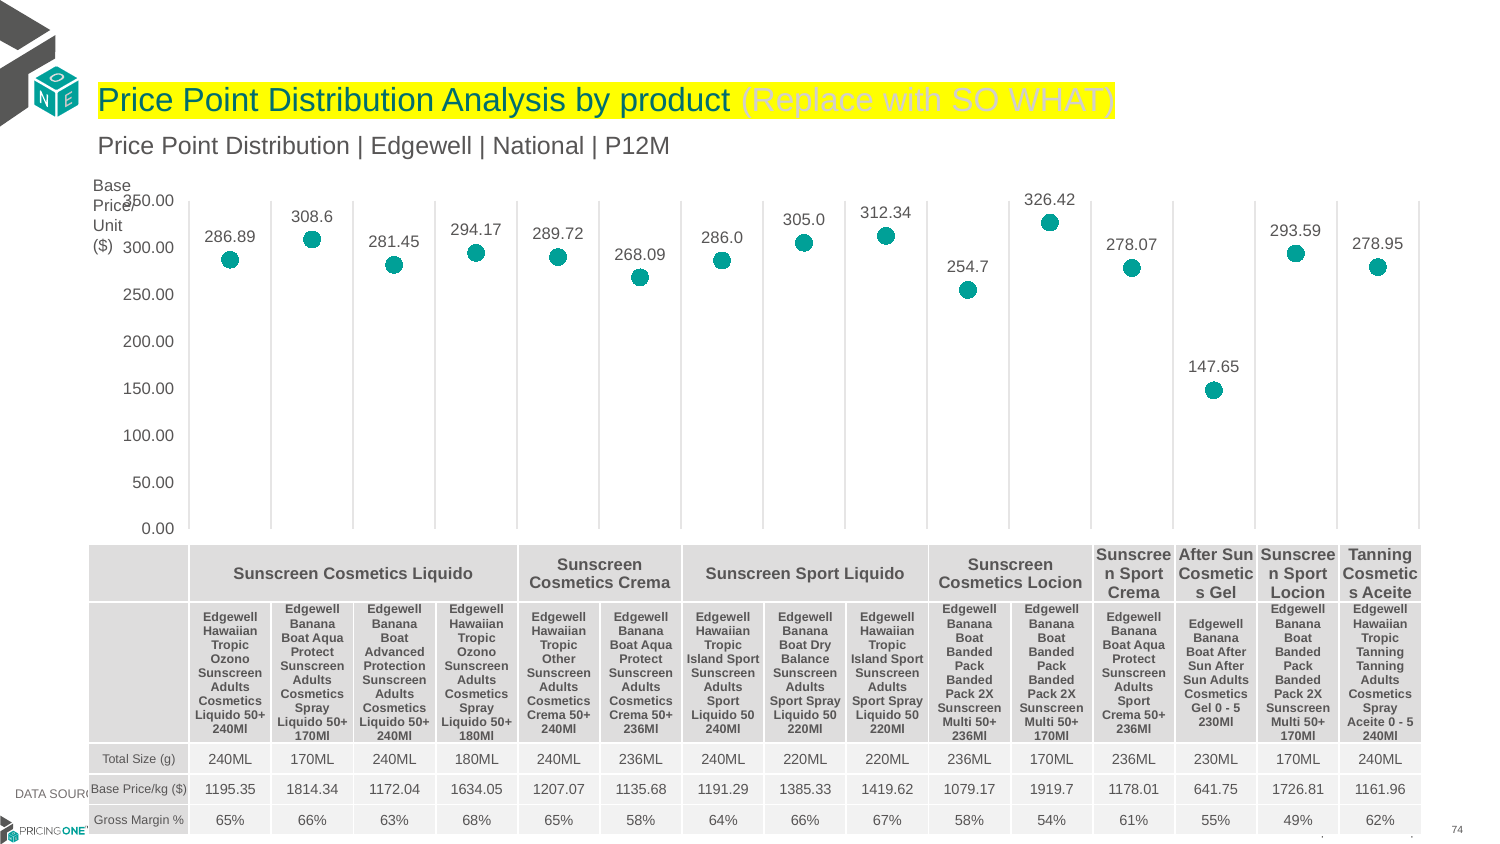

# Price Point Distribution Analysis by product (Replace with SO WHAT)
Price Point Distribution | Edgewell | National | P12M
Base Price/Unit ($)

### Chart

| Category | Base Price/Unit |
|---|---|
| Edgewell Hawaiian Tropic Ozono Sunscreen Adults Cosmetics Liquido 50+ 240Ml | 286.89 |
| Edgewell Banana Boat Aqua Protect Sunscreen Adults Cosmetics Spray Liquido 50+ 170Ml | 308.6 |
| Edgewell Banana Boat Advanced Protection Sunscreen Adults Cosmetics Liquido 50+ 240Ml | 281.45 |
| Edgewell Hawaiian Tropic Ozono Sunscreen Adults Cosmetics Spray Liquido 50+ 180Ml | 294.17 |
| Edgewell Hawaiian Tropic Other Sunscreen Adults Cosmetics Crema 50+ 240Ml | 289.72 |
| Edgewell Banana Boat Aqua Protect Sunscreen Adults Cosmetics Crema 50+ 236Ml | 268.09 |
| Edgewell Hawaiian Tropic Island Sport Sunscreen Adults Sport Liquido 50 240Ml | 286.0 |
| Edgewell Banana Boat Dry Balance Sunscreen Adults Sport Spray Liquido 50 220Ml | 305.0 |
| Edgewell Hawaiian Tropic Island Sport Sunscreen Adults Sport Spray Liquido 50 220Ml | 312.34 |
| Edgewell Banana Boat Banded Pack Banded Pack 2X Sunscreen Multi 50+ 236Ml | 254.7 |
| Edgewell Banana Boat Banded Pack Banded Pack 2X Sunscreen Multi 50+ 170Ml | 326.42 |
| Edgewell Banana Boat Aqua Protect Sunscreen Adults Sport Crema 50+ 236Ml | 278.07 |
| Edgewell Banana Boat After Sun After Sun Adults Cosmetics Gel 0 - 5 230Ml | 147.65 |
| Edgewell Hawaiian Tropic Tanning Tanning Adults Cosmetics Spray Aceite 0 - 5 240Ml | 293.59 |
|  | Sunscreen Cosmetics Liquido | Sunscreen Cosmetics Liquido | Sunscreen Cosmetics Liquido | Sunscreen Cosmetics Liquido | Sunscreen Cosmetics Crema | Sunscreen Cosmetics Crema | Sunscreen Sport Liquido | Sunscreen Sport Liquido | Sunscreen Sport Liquido | Sunscreen Cosmetics Locion | Sunscreen Cosmetics Locion | Sunscreen Sport Crema | After Sun Cosmetics Gel | Sunscreen Sport Locion | Tanning Cosmetics Aceite |
| --- | --- | --- | --- | --- | --- | --- | --- | --- | --- | --- | --- | --- | --- | --- | --- |
|  | Edgewell Hawaiian Tropic Ozono Sunscreen Adults Cosmetics Liquido 50+ 240Ml | Edgewell Banana Boat Aqua Protect Sunscreen Adults Cosmetics Spray Liquido 50+ 170Ml | Edgewell Banana Boat Advanced Protection Sunscreen Adults Cosmetics Liquido 50+ 240Ml | Edgewell Hawaiian Tropic Ozono Sunscreen Adults Cosmetics Spray Liquido 50+ 180Ml | Edgewell Hawaiian Tropic Other Sunscreen Adults Cosmetics Crema 50+ 240Ml | Edgewell Banana Boat Aqua Protect Sunscreen Adults Cosmetics Crema 50+ 236Ml | Edgewell Hawaiian Tropic Island Sport Sunscreen Adults Sport Liquido 50 240Ml | Edgewell Banana Boat Dry Balance Sunscreen Adults Sport Spray Liquido 50 220Ml | Edgewell Hawaiian Tropic Island Sport Sunscreen Adults Sport Spray Liquido 50 220Ml | Edgewell Banana Boat Banded Pack Banded Pack 2X Sunscreen Multi 50+ 236Ml | Edgewell Banana Boat Banded Pack Banded Pack 2X Sunscreen Multi 50+ 170Ml | Edgewell Banana Boat Aqua Protect Sunscreen Adults Sport Crema 50+ 236Ml | Edgewell Banana Boat After Sun After Sun Adults Cosmetics Gel 0 - 5 230Ml | Edgewell Banana Boat Banded Pack Banded Pack 2X Sunscreen Multi 50+ 170Ml | Edgewell Hawaiian Tropic Tanning Tanning Adults Cosmetics Spray Aceite 0 - 5 240Ml |
| Total Size (g) | 240ML | 170ML | 240ML | 180ML | 240ML | 236ML | 240ML | 220ML | 220ML | 236ML | 170ML | 236ML | 230ML | 170ML | 240ML |
| Base Price/kg ($) | 1195.35 | 1814.34 | 1172.04 | 1634.05 | 1207.07 | 1135.68 | 1191.29 | 1385.33 | 1419.62 | 1079.17 | 1919.7 | 1178.01 | 641.75 | 1726.81 | 1161.96 |
| Gross Margin % | 65% | 66% | 63% | 68% | 65% | 58% | 64% | 66% | 67% | 58% | 54% | 61% | 55% | 49% | 62% |
DATA SOURCE: Trade Panel/Retailer Data | April  2025
7/2/2025
74